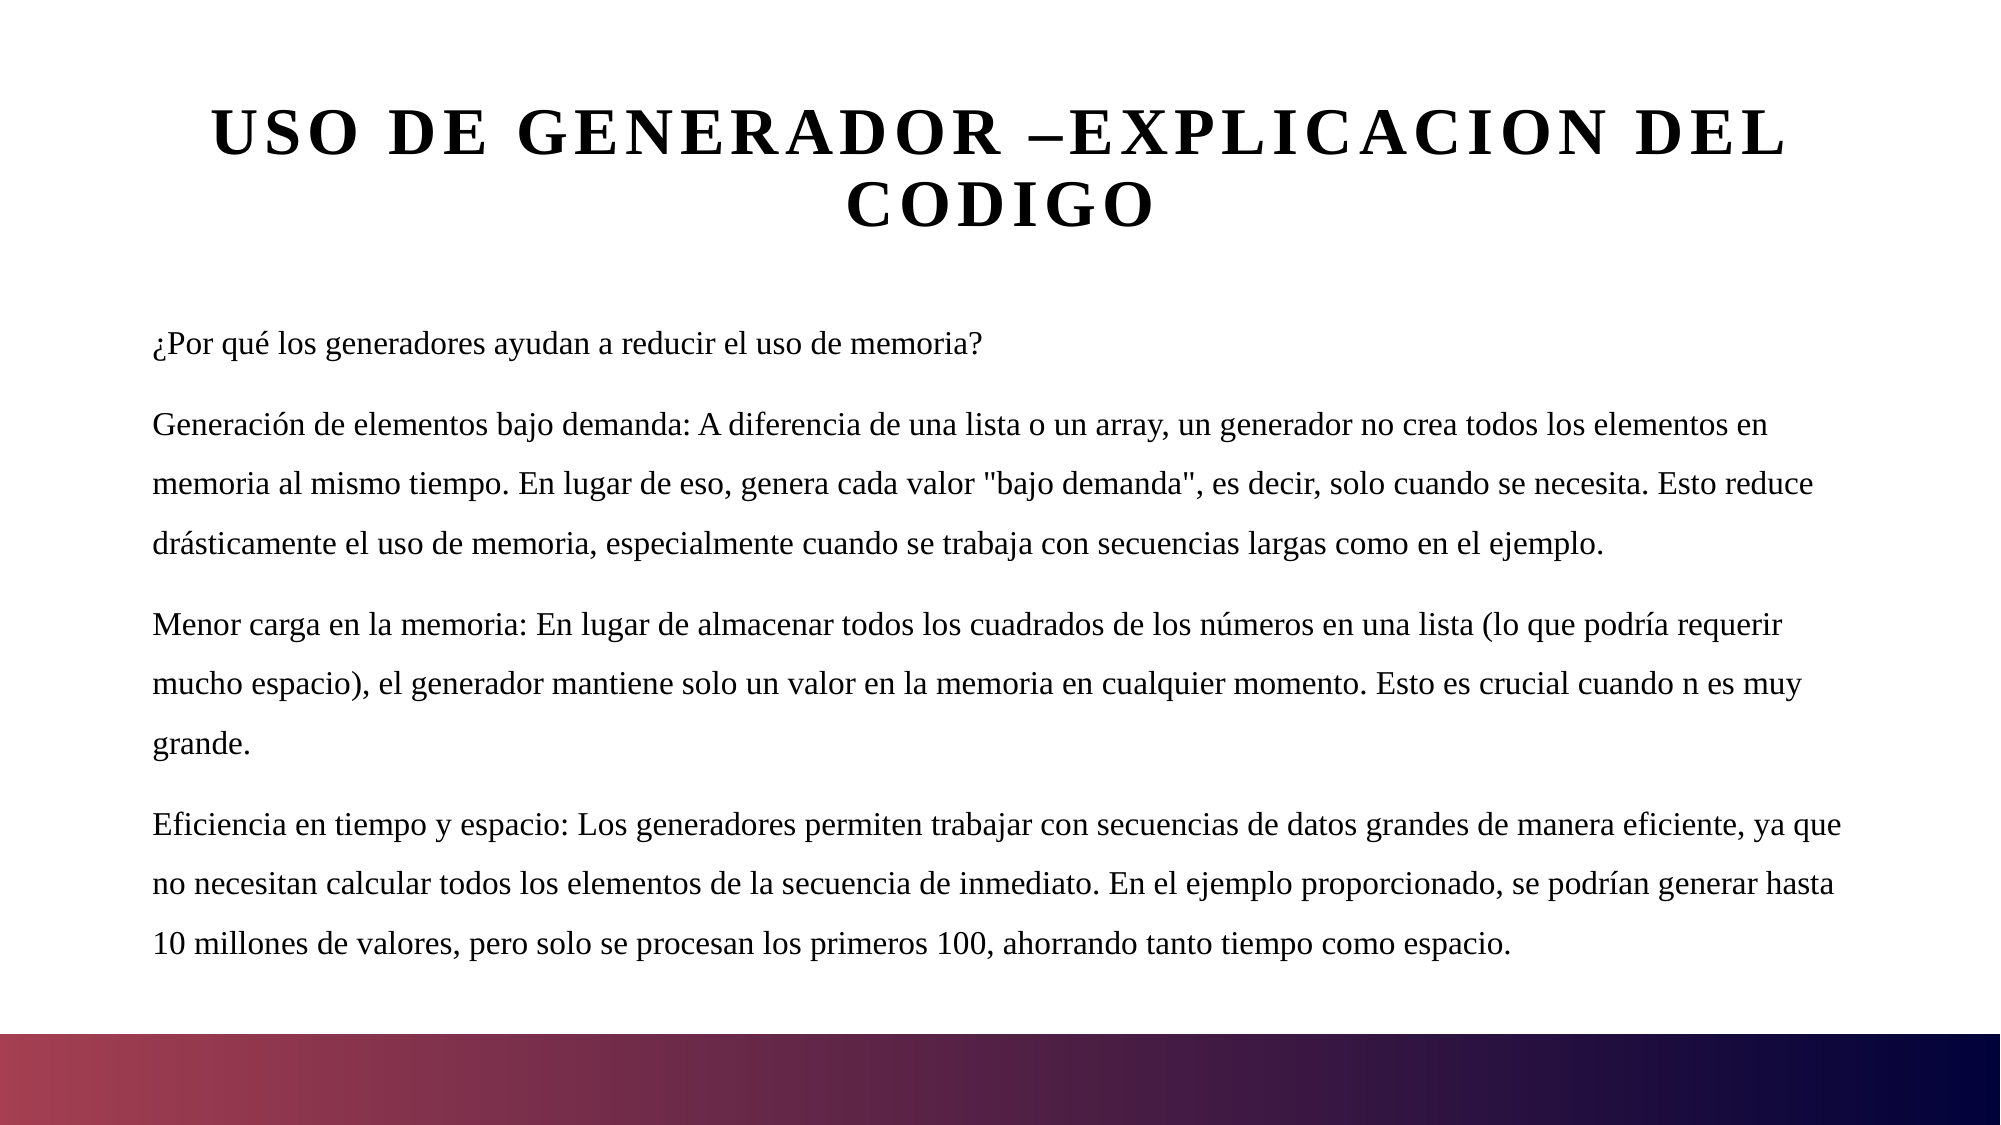

# Uso de generador –Explicacion del codigo
¿Por qué los generadores ayudan a reducir el uso de memoria?
Generación de elementos bajo demanda: A diferencia de una lista o un array, un generador no crea todos los elementos en memoria al mismo tiempo. En lugar de eso, genera cada valor "bajo demanda", es decir, solo cuando se necesita. Esto reduce drásticamente el uso de memoria, especialmente cuando se trabaja con secuencias largas como en el ejemplo.
Menor carga en la memoria: En lugar de almacenar todos los cuadrados de los números en una lista (lo que podría requerir mucho espacio), el generador mantiene solo un valor en la memoria en cualquier momento. Esto es crucial cuando n es muy grande.
Eficiencia en tiempo y espacio: Los generadores permiten trabajar con secuencias de datos grandes de manera eficiente, ya que no necesitan calcular todos los elementos de la secuencia de inmediato. En el ejemplo proporcionado, se podrían generar hasta 10 millones de valores, pero solo se procesan los primeros 100, ahorrando tanto tiempo como espacio.